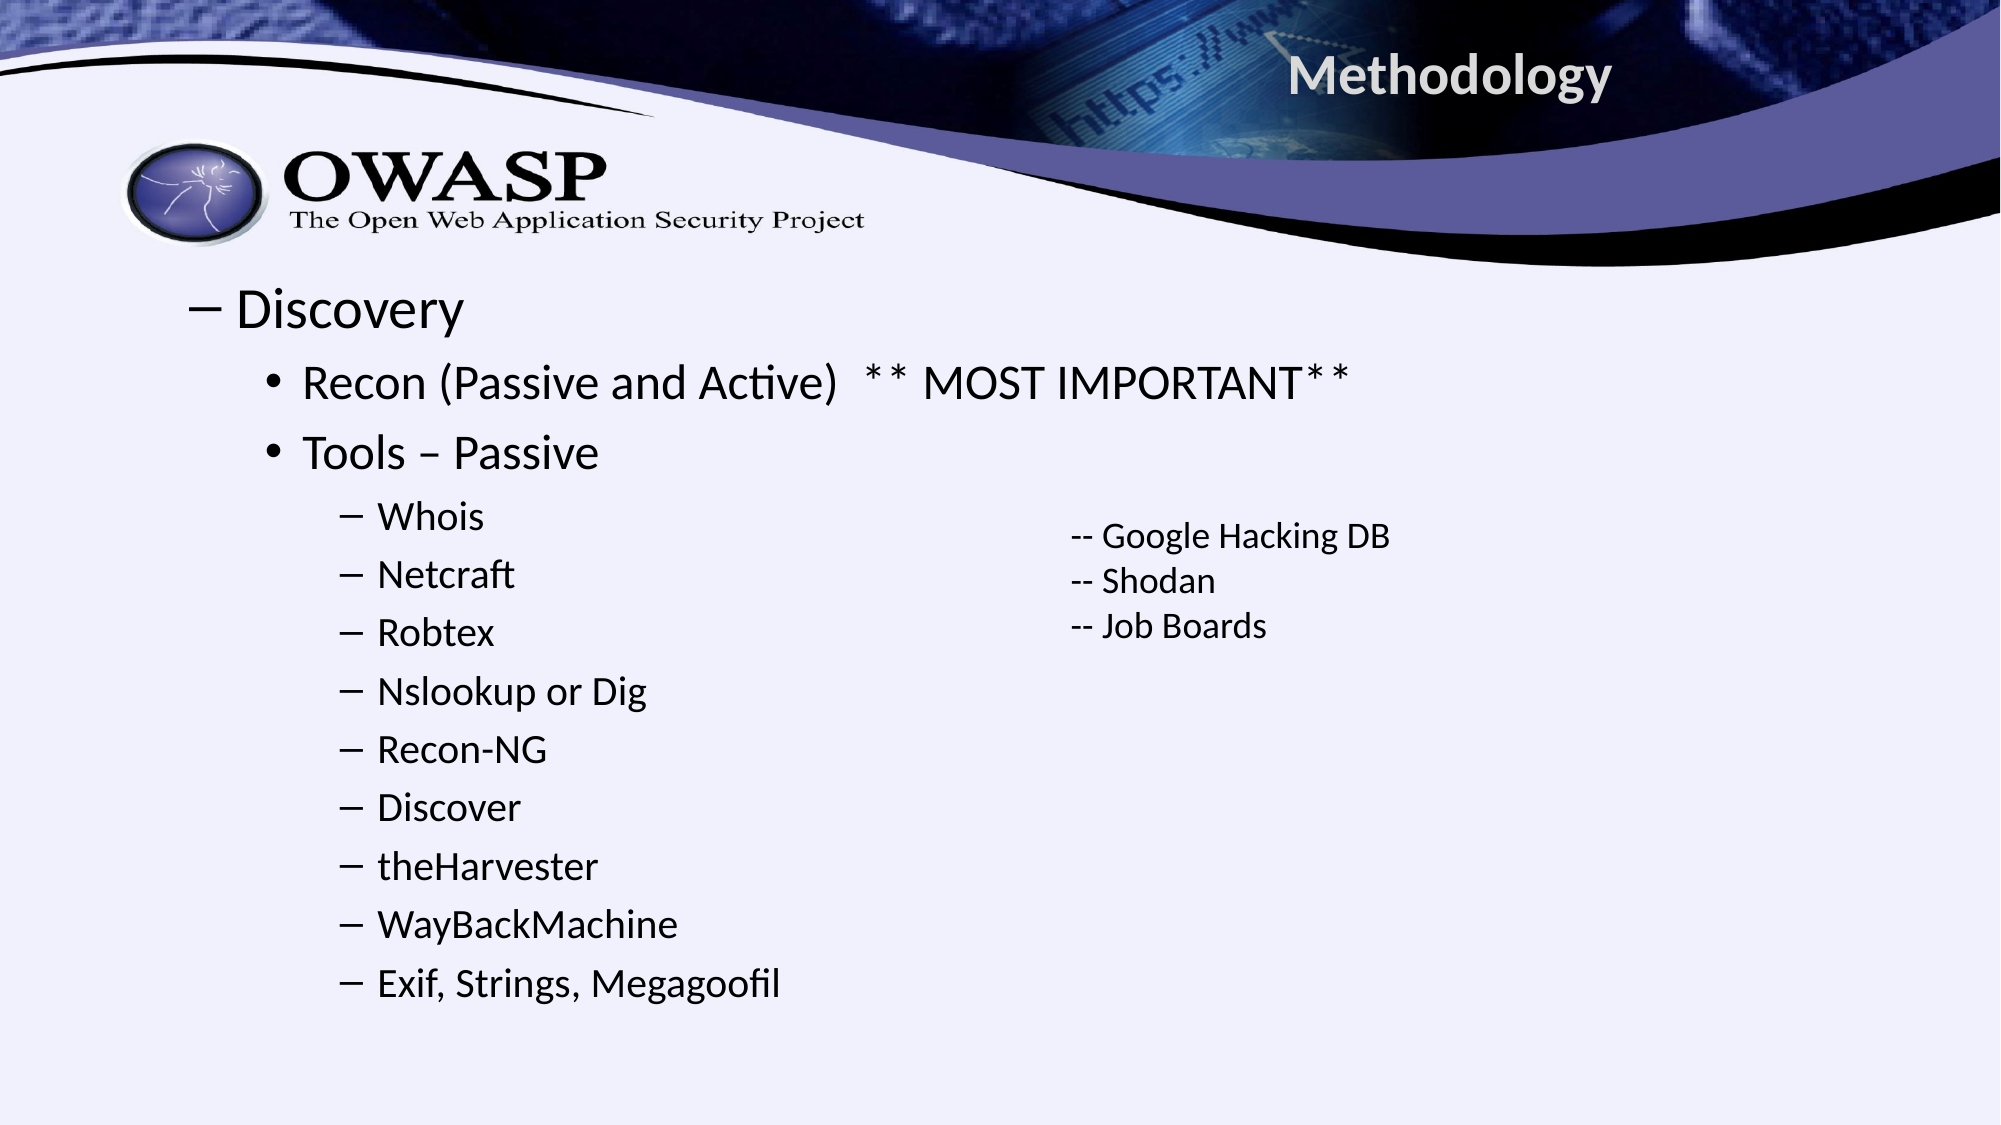

# Methodology
Discovery
Recon (Passive and Active)  ** MOST IMPORTANT**
Tools – Passive
Whois
Netcraft
Robtex
Nslookup or Dig
Recon-NG
Discover
theHarvester
WayBackMachine
Exif, Strings, Megagoofil

-- Google Hacking DB
-- Shodan
-- Job Boards